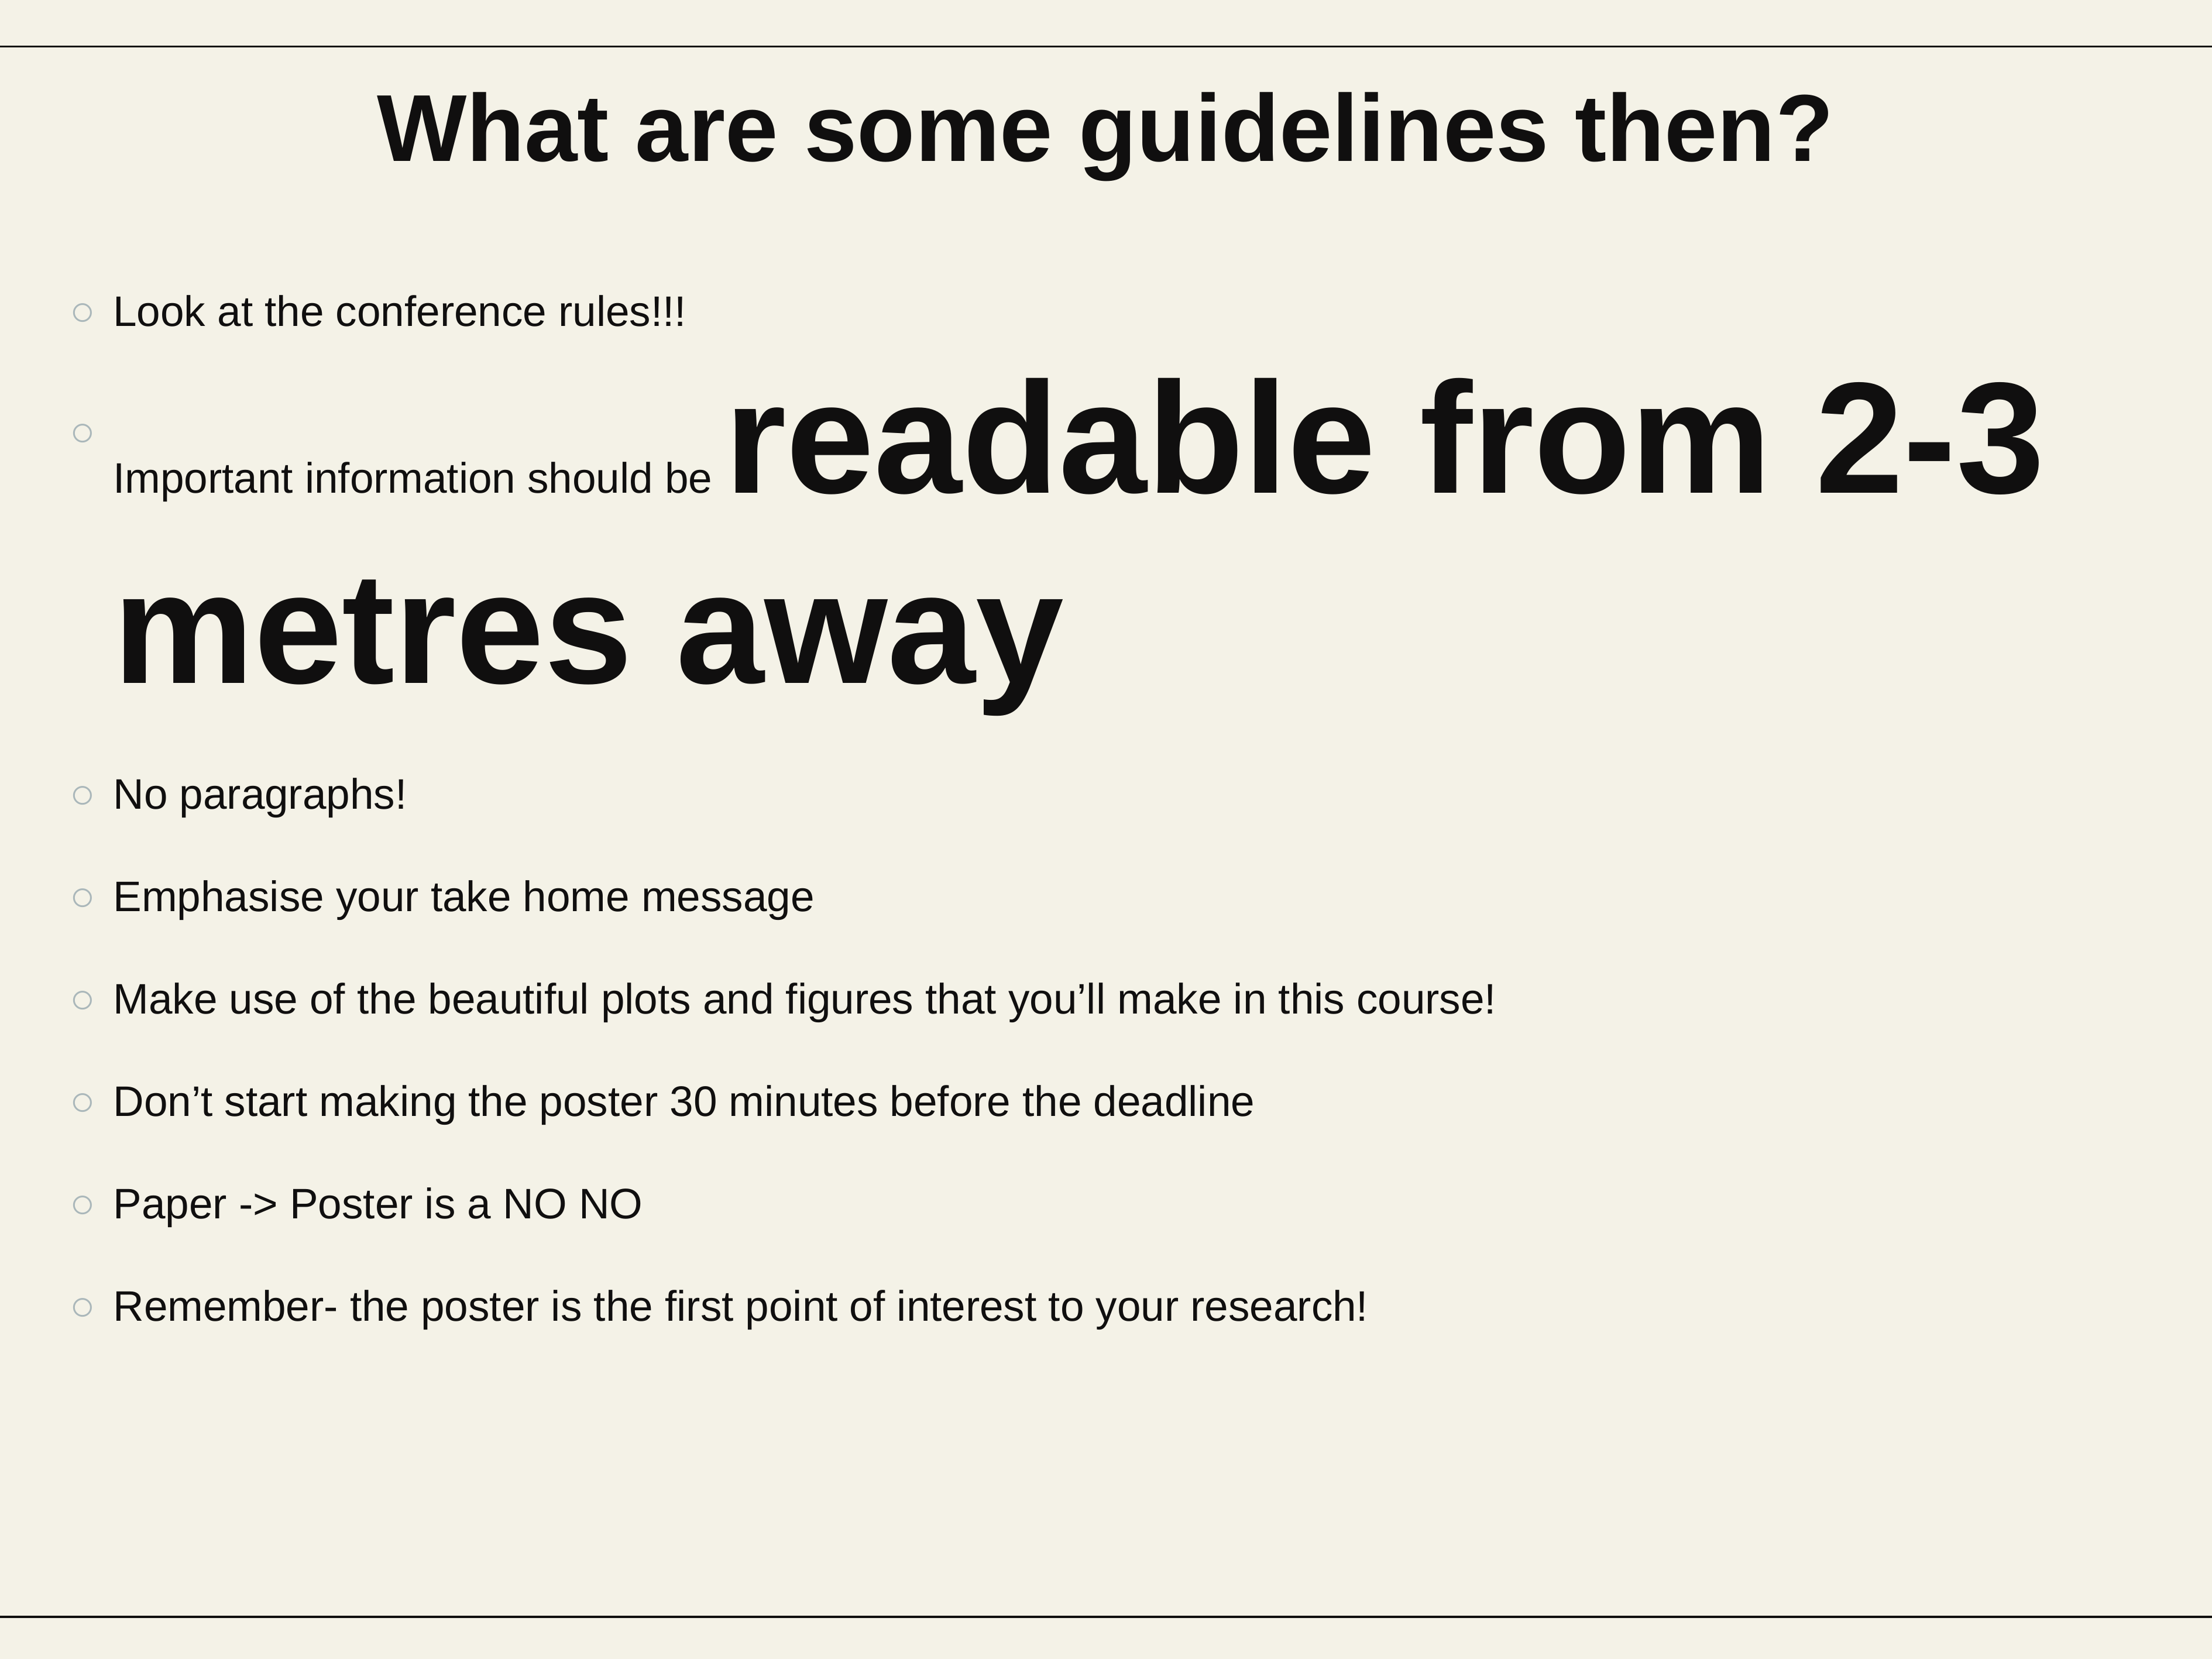

# What are some guidelines then?
Look at the conference rules!!!
Important information should be readable from 2-3 metres away

No paragraphs!

Emphasise your take home message

Make use of the beautiful plots and figures that you’ll make in this course!

Don’t start making the poster 30 minutes before the deadline

Paper -> Poster is a NO NO

Remember- the poster is the first point of interest to your research!